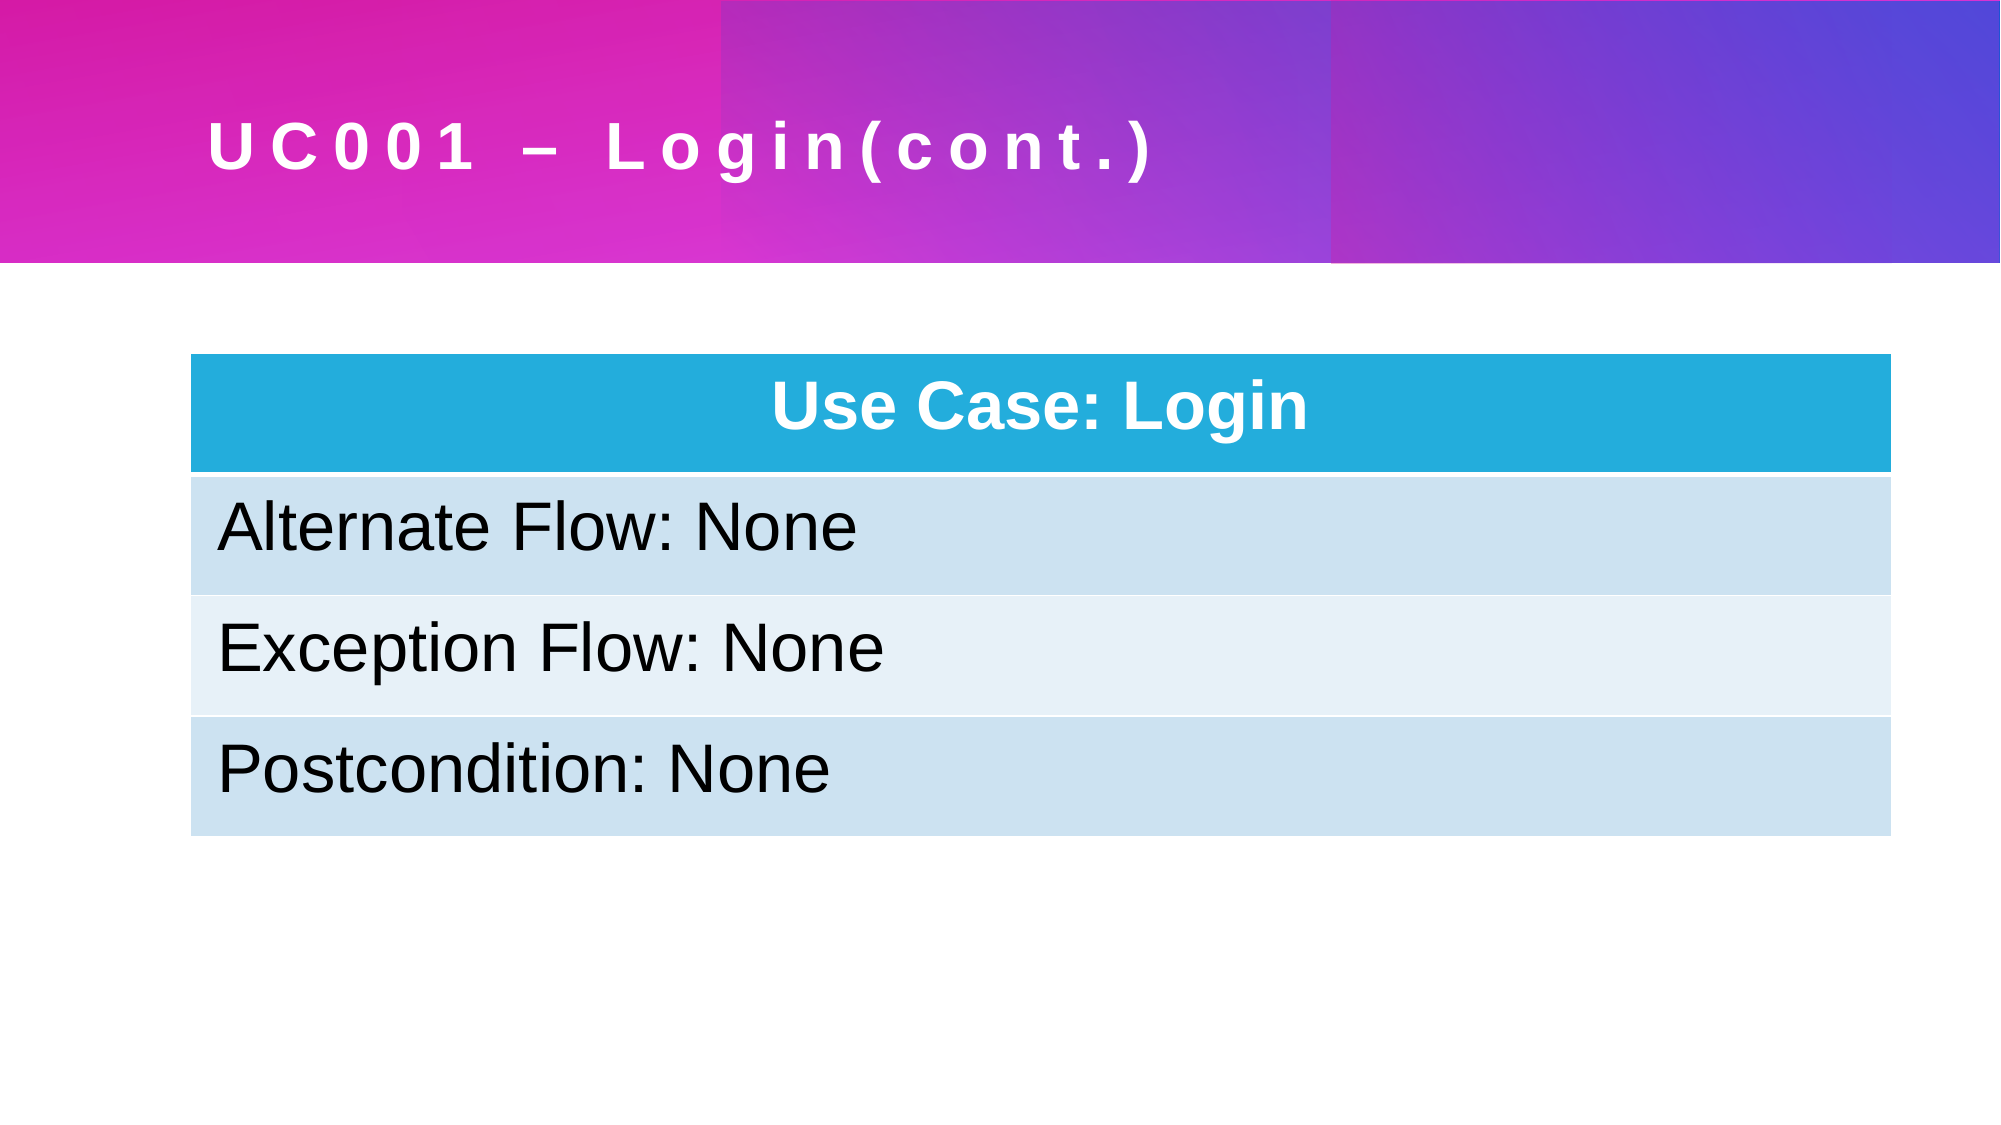

# UC001 – Login(cont.)
| Use Case: Login |
| --- |
| Alternate Flow: None |
| Exception Flow: None |
| Postcondition: None |